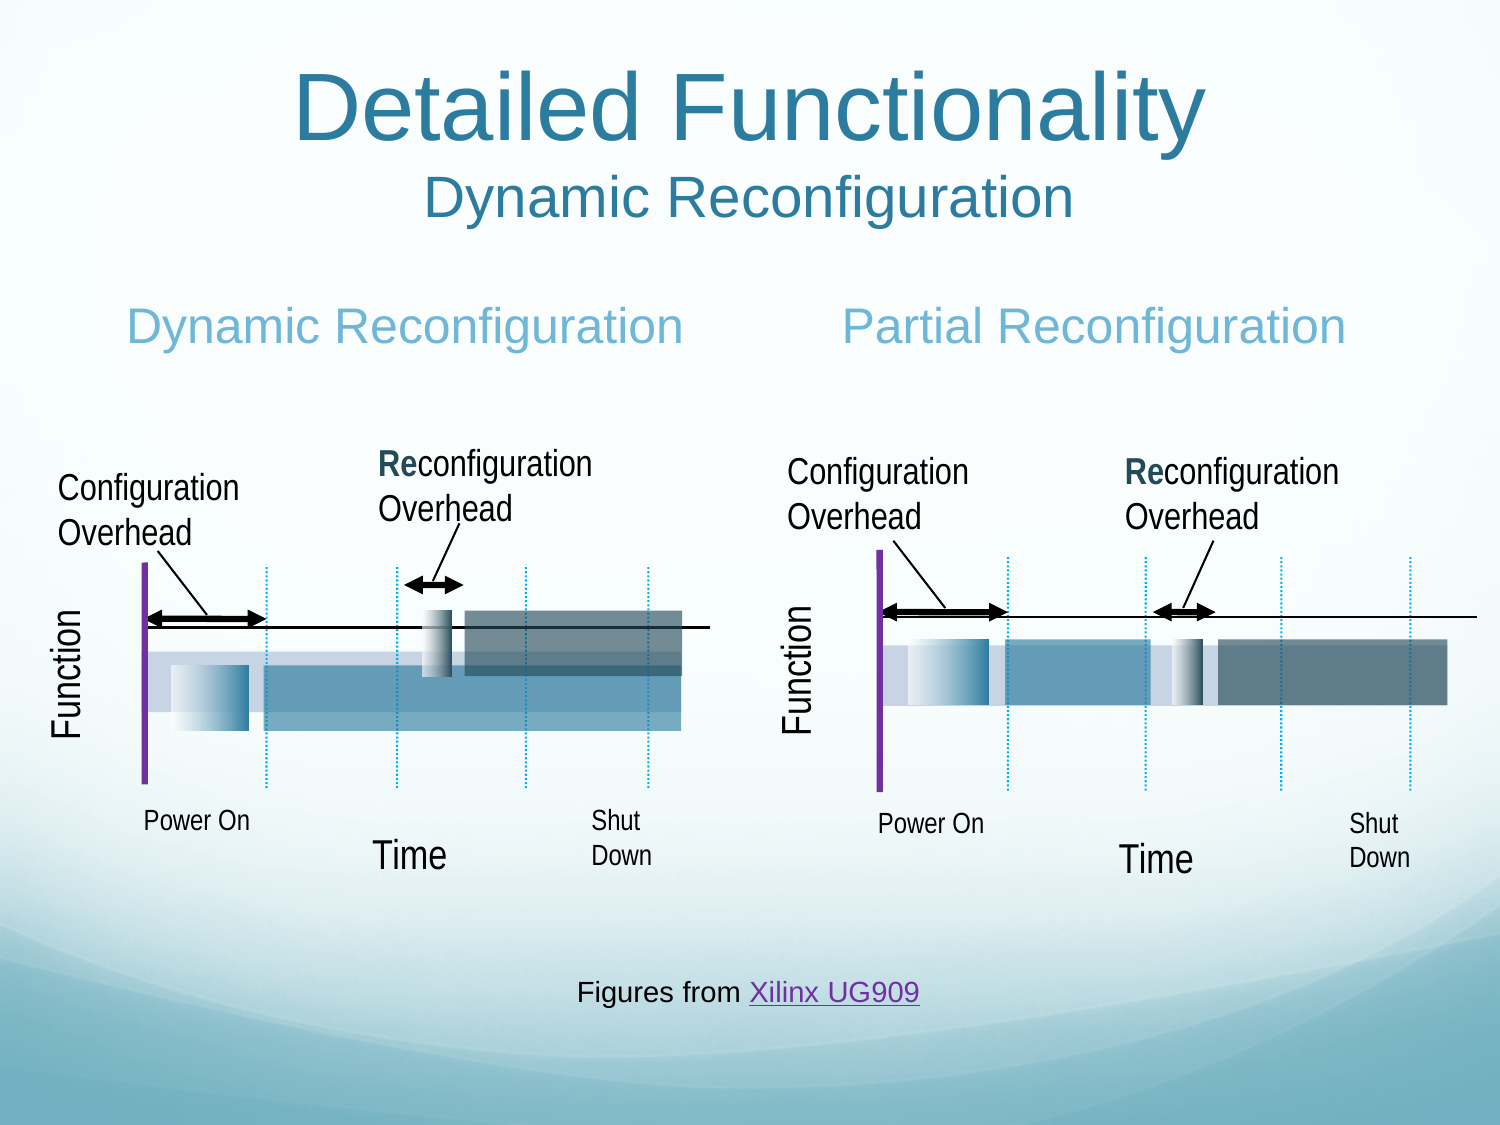

# Detailed Functionality Dynamic Reconfiguration
Dynamic Reconfiguration
Partial Reconfiguration
Reconfiguration
Overhead
Configuration
Overhead

Function

Power On
Shut
Down
Time
Configuration
Overhead
Reconfiguration
Overhead

Function

Power On
Shut
Down
Time
Figures from Xilinx UG909